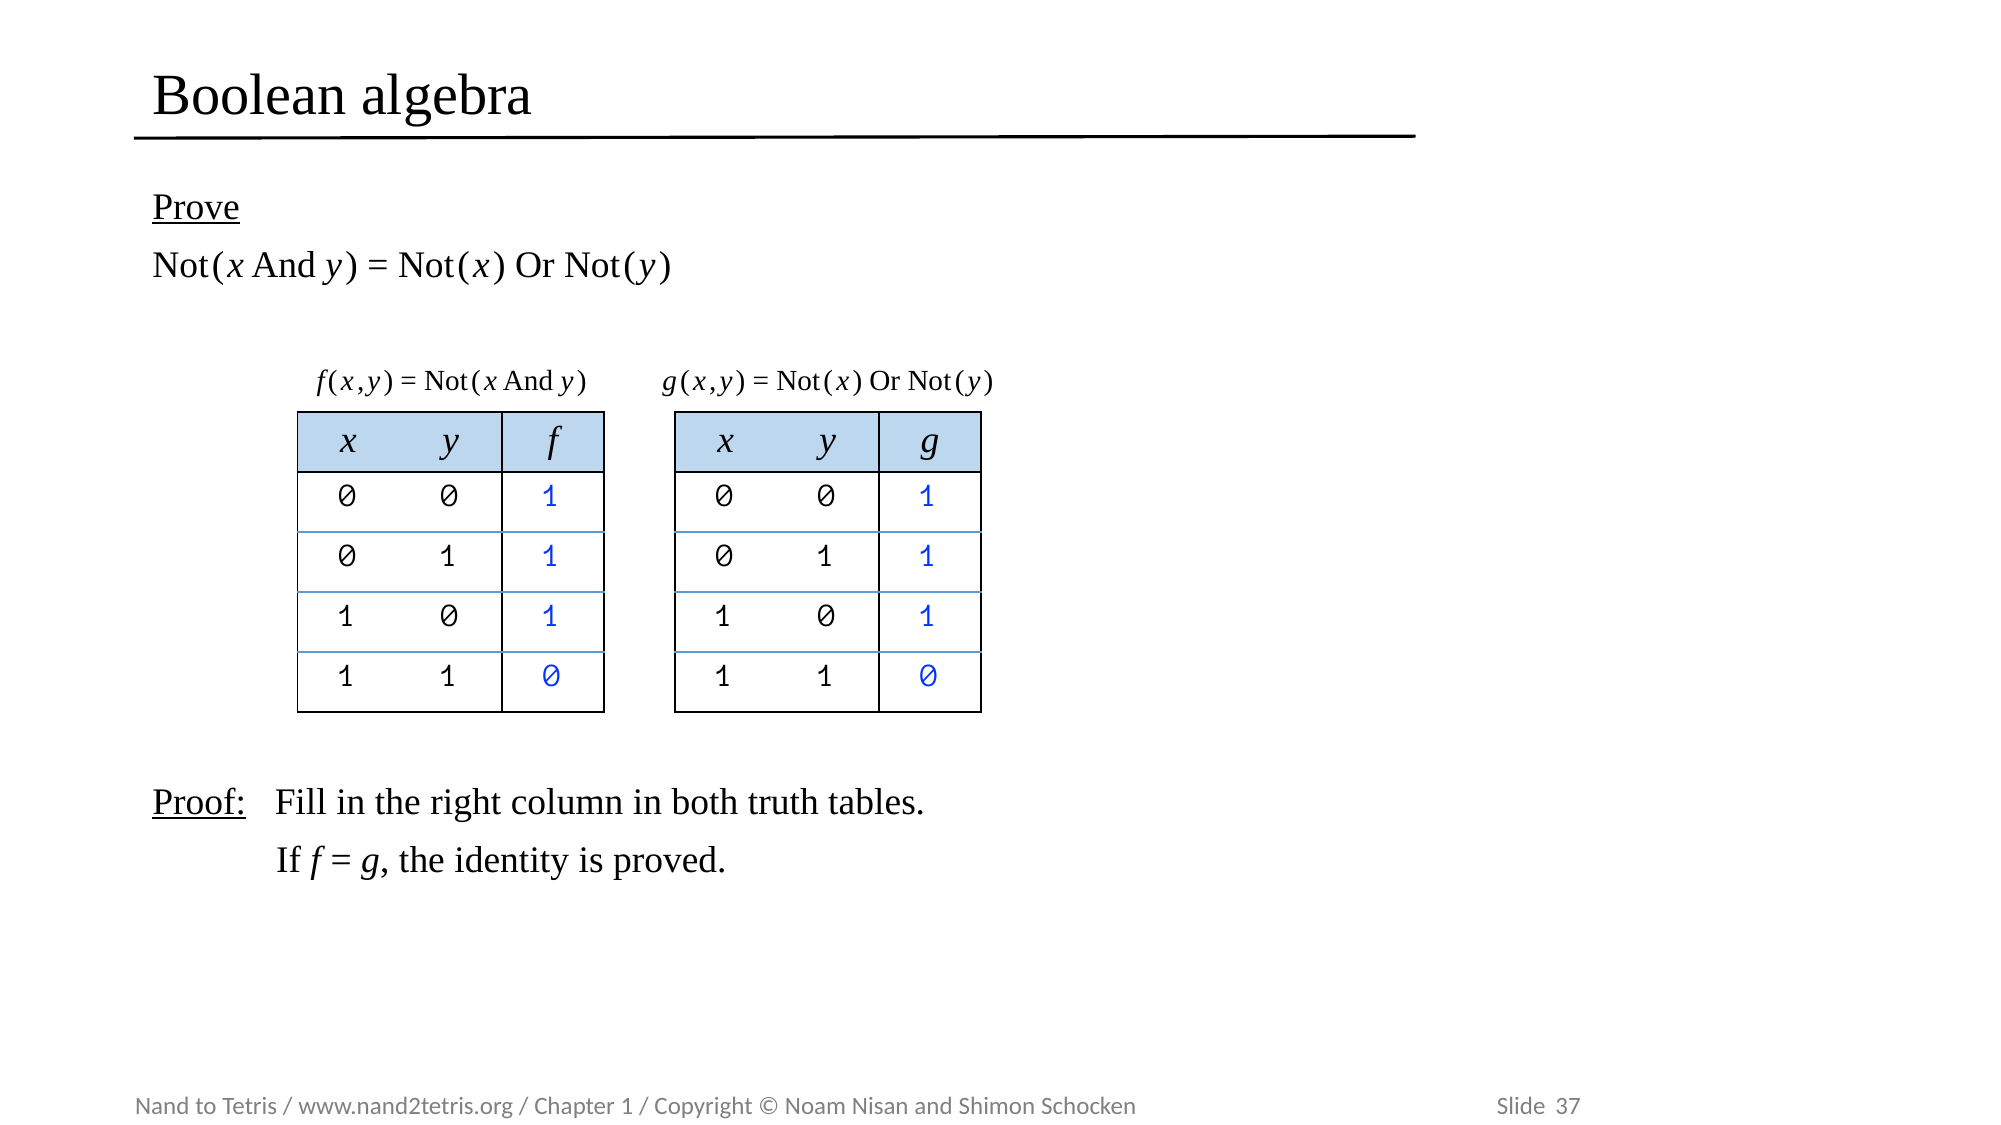

# Boolean algebra
Prove
Not(x And y) = Not(x) Or Not(y)
g(x,y) = Not(x) Or Not(y)
f(x,y) = Not(x And y)
| x | y | f |
| --- | --- | --- |
| 0 | 0 | 1 |
| 0 | 1 | 1 |
| 1 | 0 | 1 |
| 1 | 1 | 0 |
| x | y | g |
| --- | --- | --- |
| 0 | 0 | 1 |
| 0 | 1 | 1 |
| 1 | 0 | 1 |
| 1 | 1 | 0 |
Proof:   Fill in the right column in both truth tables.
             If f = g, the identity is proved.